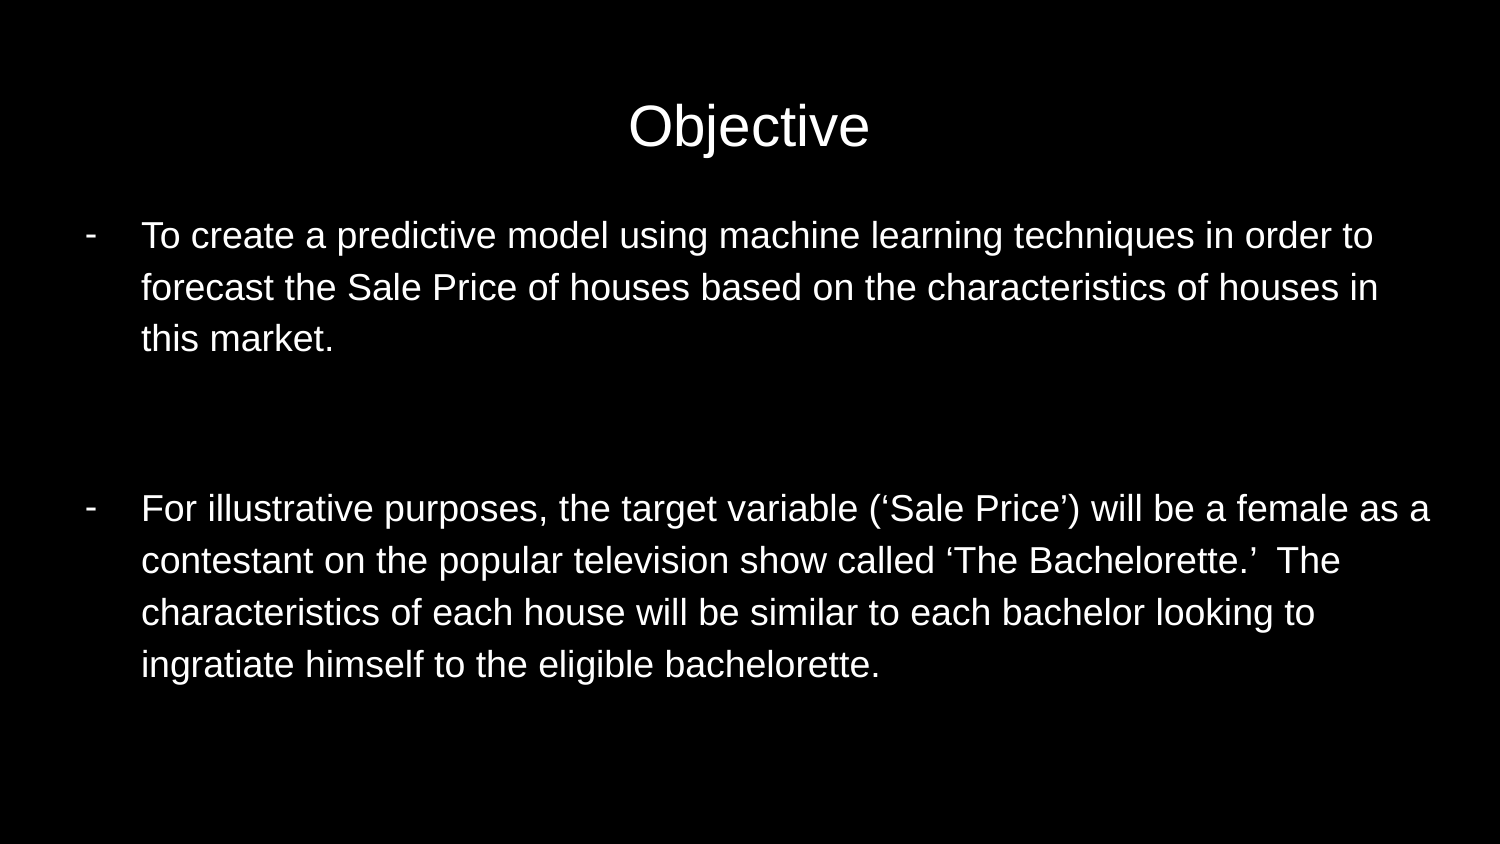

# Objective
To create a predictive model using machine learning techniques in order to forecast the Sale Price of houses based on the characteristics of houses in this market.

For illustrative purposes, the target variable (‘Sale Price’) will be a female as a contestant on the popular television show called ‘The Bachelorette.’  The characteristics of each house will be similar to each bachelor looking to ingratiate himself to the eligible bachelorette.